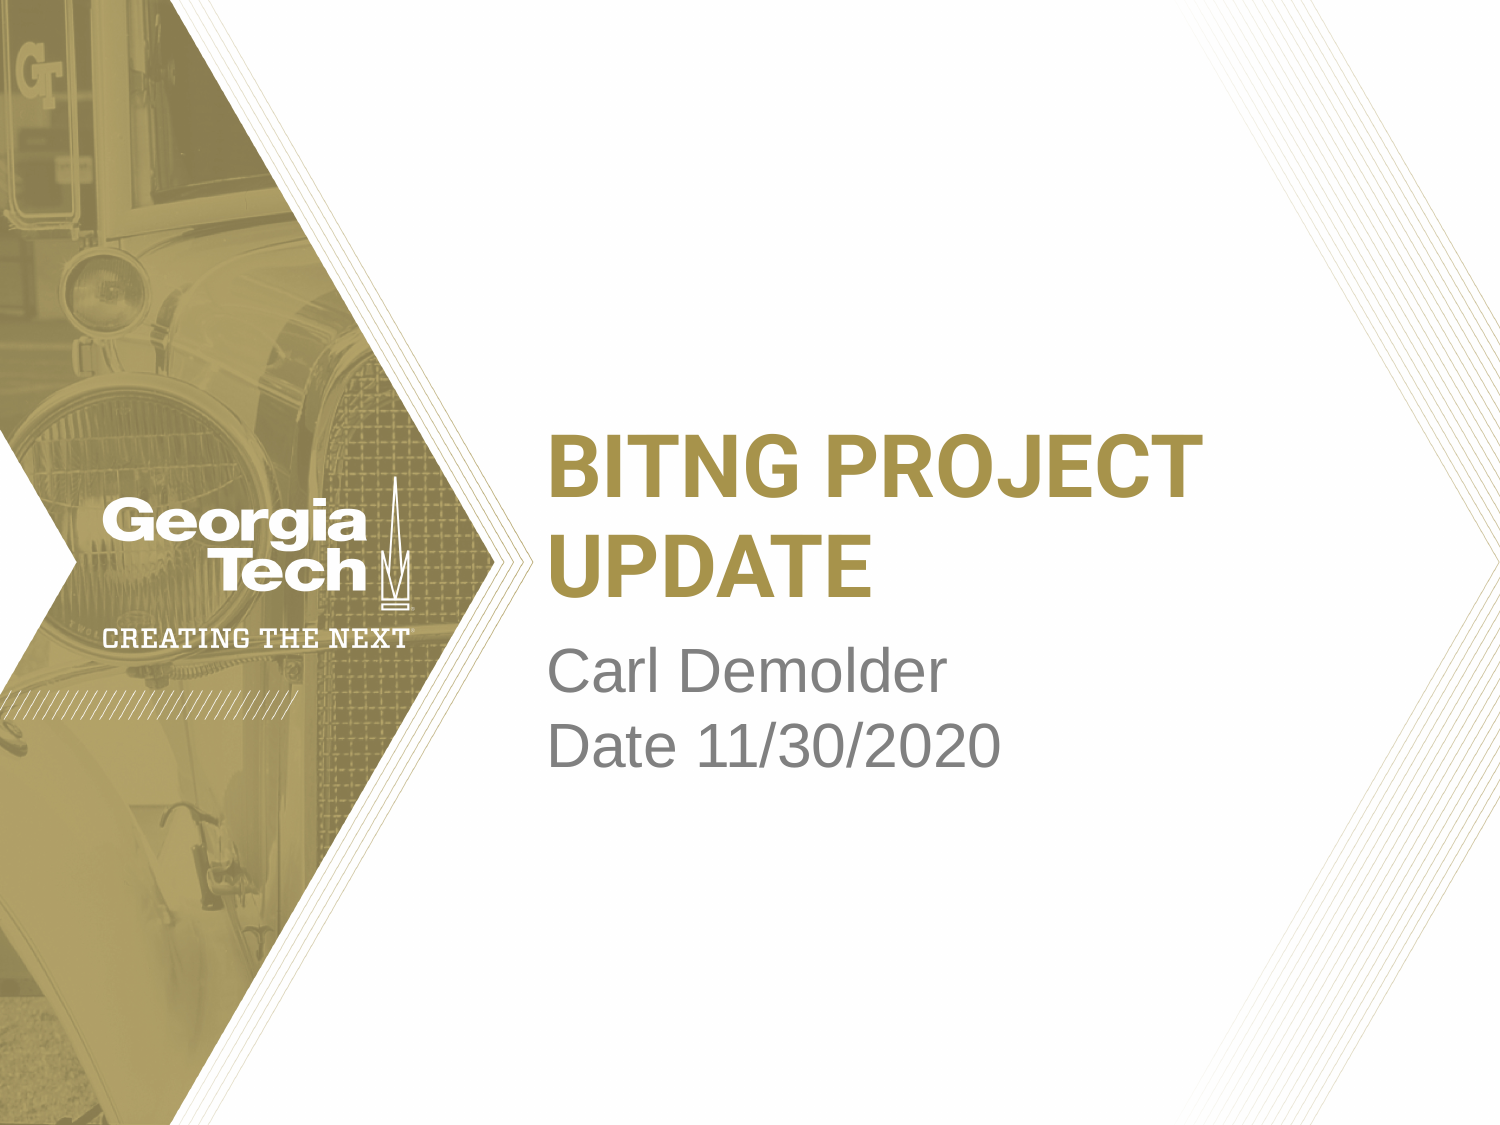

# BITNG PROJECT UPDATE
Carl Demolder
Date 11/30/2020